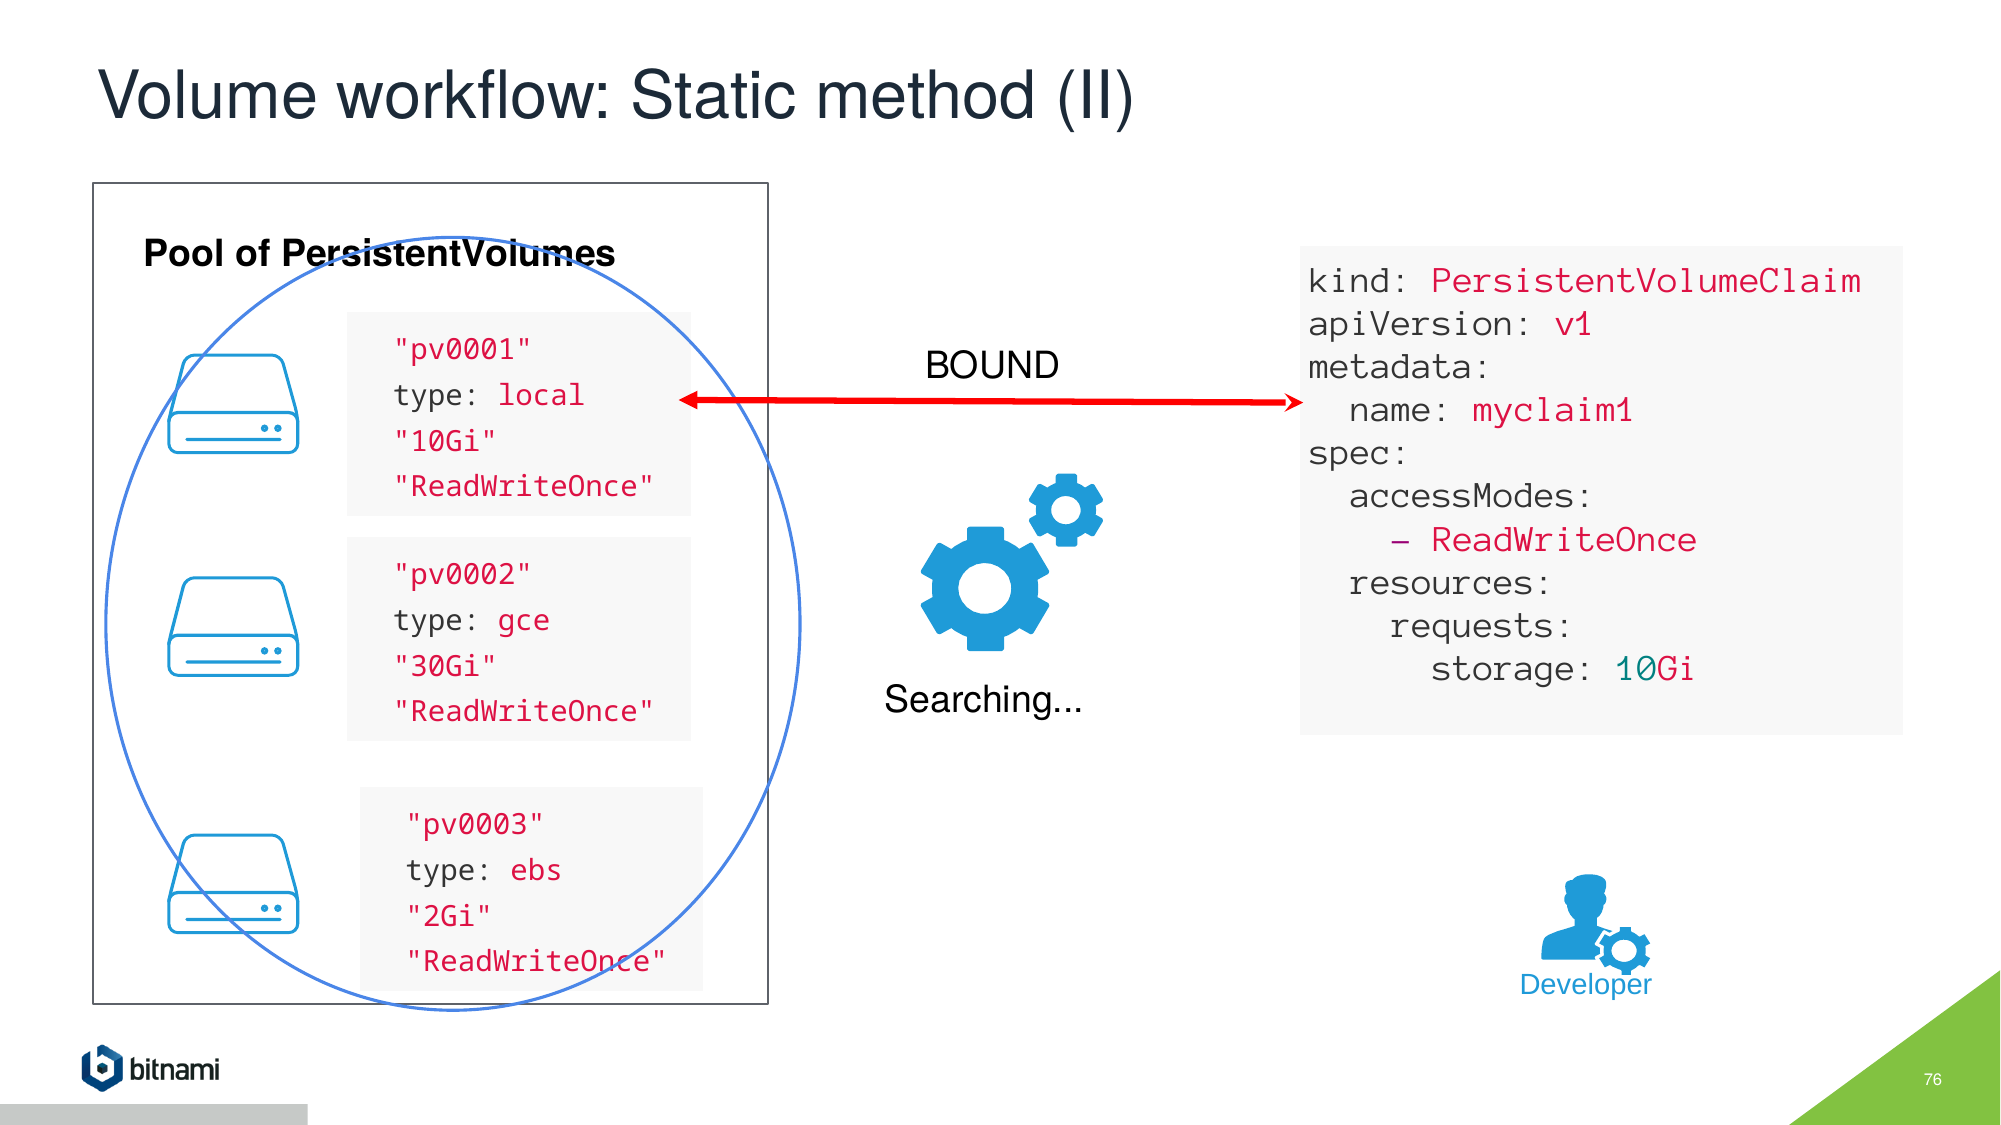

# Volume workflow: Static method (II)

Pool of PersistentVolumes

| kind: PersistentVolumeClaim apiVersion: v1 metadata: name: myclaim1 spec: accessModes: - ReadWriteOnce resources: requests: storage: 10Gi |
| --- |
| "pv0001" type: local "10Gi" "ReadWriteOnce" |
| --- |
BOUND

| "pv0002" type: gce "30Gi" "ReadWriteOnce" |
| --- |

Searching...
| "pv0003" type: ebs "2Gi" "ReadWriteOnce" |
| --- |

Developer
76